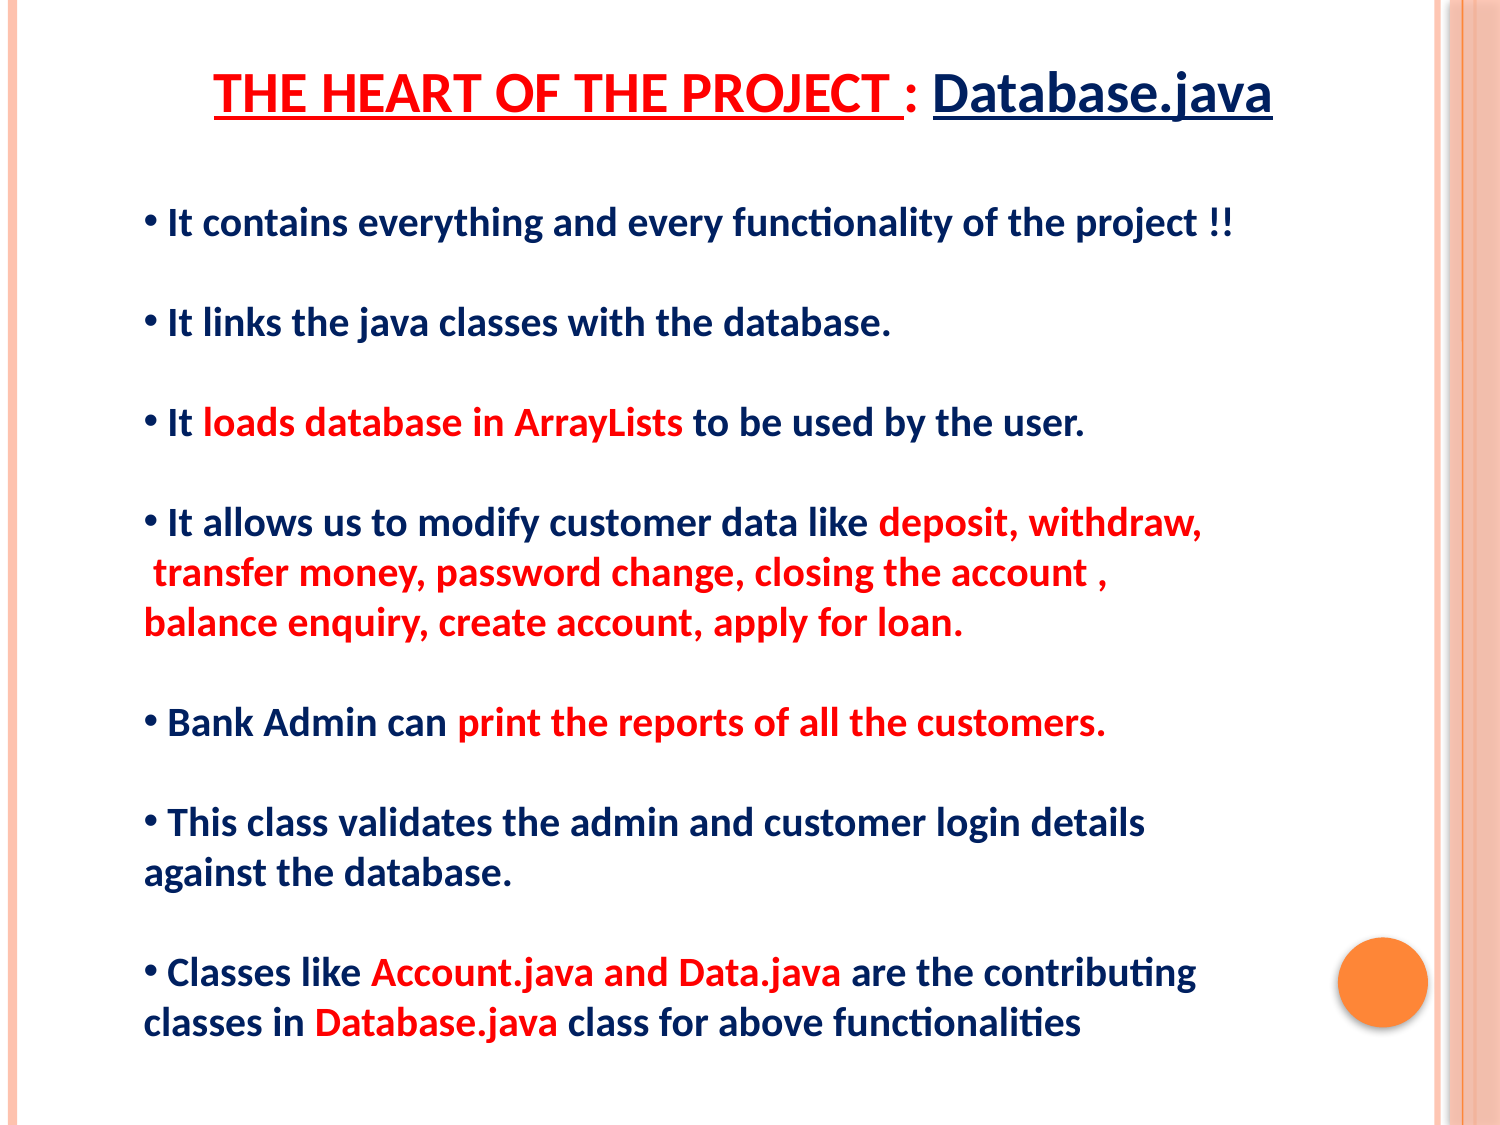

THE HEART OF THE PROJECT : Database.java
 It contains everything and every functionality of the project !!

 It links the java classes with the database.

 It loads database in ArrayLists to be used by the user.

 It allows us to modify customer data like deposit, withdraw,
 transfer money, password change, closing the account , balance enquiry, create account, apply for loan.

 Bank Admin can print the reports of all the customers.

 This class validates the admin and customer login details against the database.

 Classes like Account.java and Data.java are the contributing classes in Database.java class for above functionalities